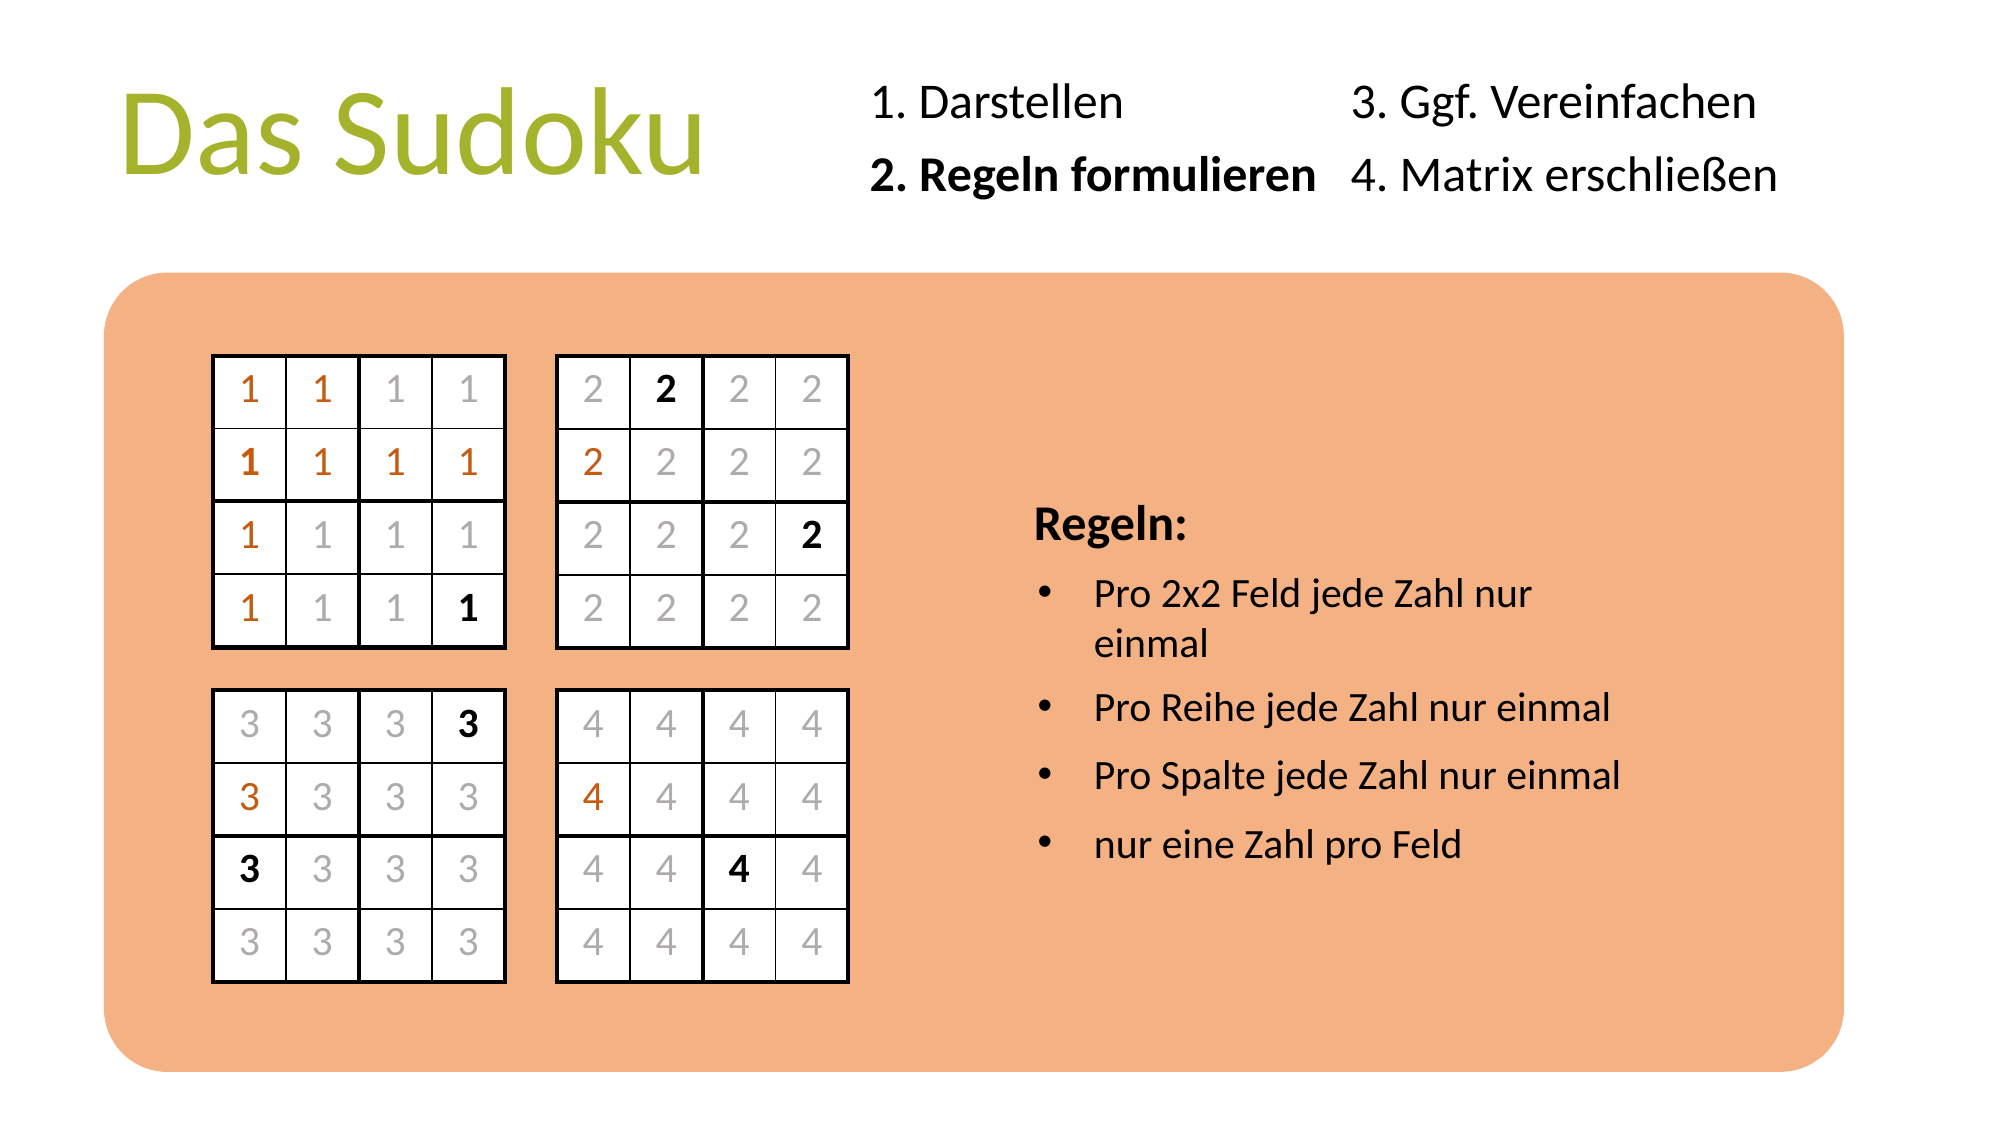

Das Sudoku
1. Darstellen
2. Regeln formulieren

3. Ggf. Vereinfachen
4. Matrix erschließen

| 1 | 1 | 1 | 1 |
| --- | --- | --- | --- |
| 1 | 1 | 1 | 1 |
| 1 | 1 | 1 | 1 |
| 1 | 1 | 1 | 1 |
| 1 | 1 | 1 | 1 |
| --- | --- | --- | --- |
| 1 | 1 | 1 | 1 |
| 1 | 1 | 1 | 1 |
| 1 | 1 | 1 | 1 |

| 1 | 1 | 1 | 1 |
| --- | --- | --- | --- |
| 1 | 1 | 1 | 1 |
| 1 | 1 | 1 | 1 |
| 1 | 1 | 1 | 1 |
| 1 | 1 | 1 | 1 |
| --- | --- | --- | --- |
| 1 | 1 | 1 | 1 |
| 1 | 1 | 1 | 1 |
| 1 | 1 | 1 | 1 |
| 2 | 2 | 2 | 2 |
| --- | --- | --- | --- |
| 2 | 2 | 2 | 2 |
| 2 | 2 | 2 | 2 |
| 2 | 2 | 2 | 2 |
| 2 | 2 | 2 | 2 |
| --- | --- | --- | --- |
| 2 | 2 | 2 | 2 |
| 2 | 2 | 2 | 2 |
| 2 | 2 | 2 | 2 |
Regeln:
Pro 2x2 Feld jede Zahl nur einmal
Pro Reihe jede Zahl nur einmal
| 3 | 3 | 3 | 3 |
| --- | --- | --- | --- |
| 3 | 3 | 3 | 3 |
| 3 | 3 | 3 | 3 |
| 3 | 3 | 3 | 3 |
| 3 | 3 | 3 | 3 |
| --- | --- | --- | --- |
| 3 | 3 | 3 | 3 |
| 3 | 3 | 3 | 3 |
| 3 | 3 | 3 | 3 |

| 4 | 4 | 4 | 4 |
| --- | --- | --- | --- |
| 4 | 4 | 4 | 4 |
| 4 | 4 | 4 | 4 |
| 4 | 4 | 4 | 4 |
| 4 | 4 | 4 | 4 |
| --- | --- | --- | --- |
| 4 | 4 | 4 | 4 |
| 4 | 4 | 4 | 4 |
| 4 | 4 | 4 | 4 |

Pro Spalte jede Zahl nur einmal
nur eine Zahl pro Feld